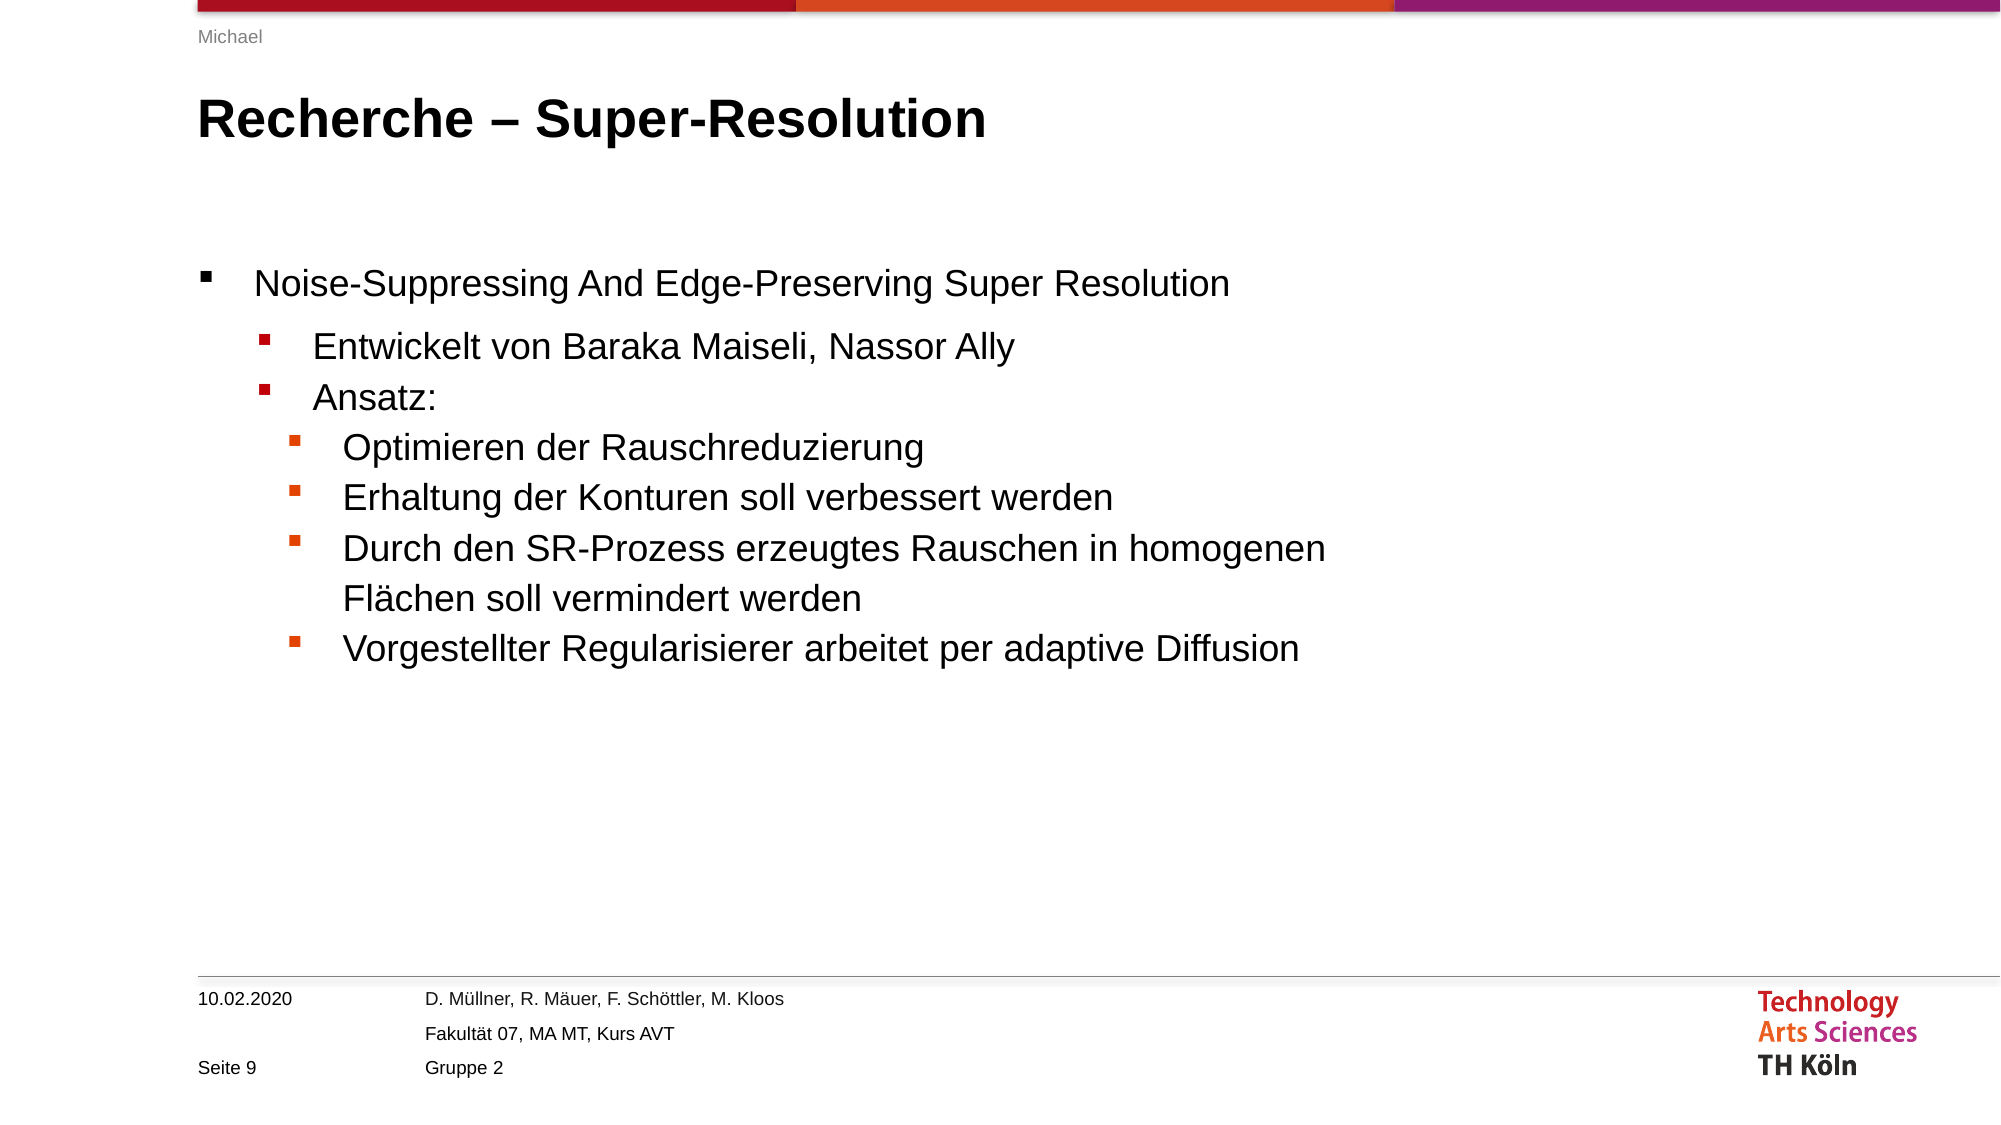

Michael
# Recherche – Super-Resolution
Noise-Suppressing And Edge-Preserving Super Resolution
Entwickelt von Baraka Maiseli, Nassor Ally
Ansatz:
Optimieren der Rauschreduzierung
Erhaltung der Konturen soll verbessert werden
Durch den SR-Prozess erzeugtes Rauschen in homogenen Flächen soll vermindert werden
Vorgestellter Regularisierer arbeitet per adaptive Diffusion

10.02.2020
Seite 9